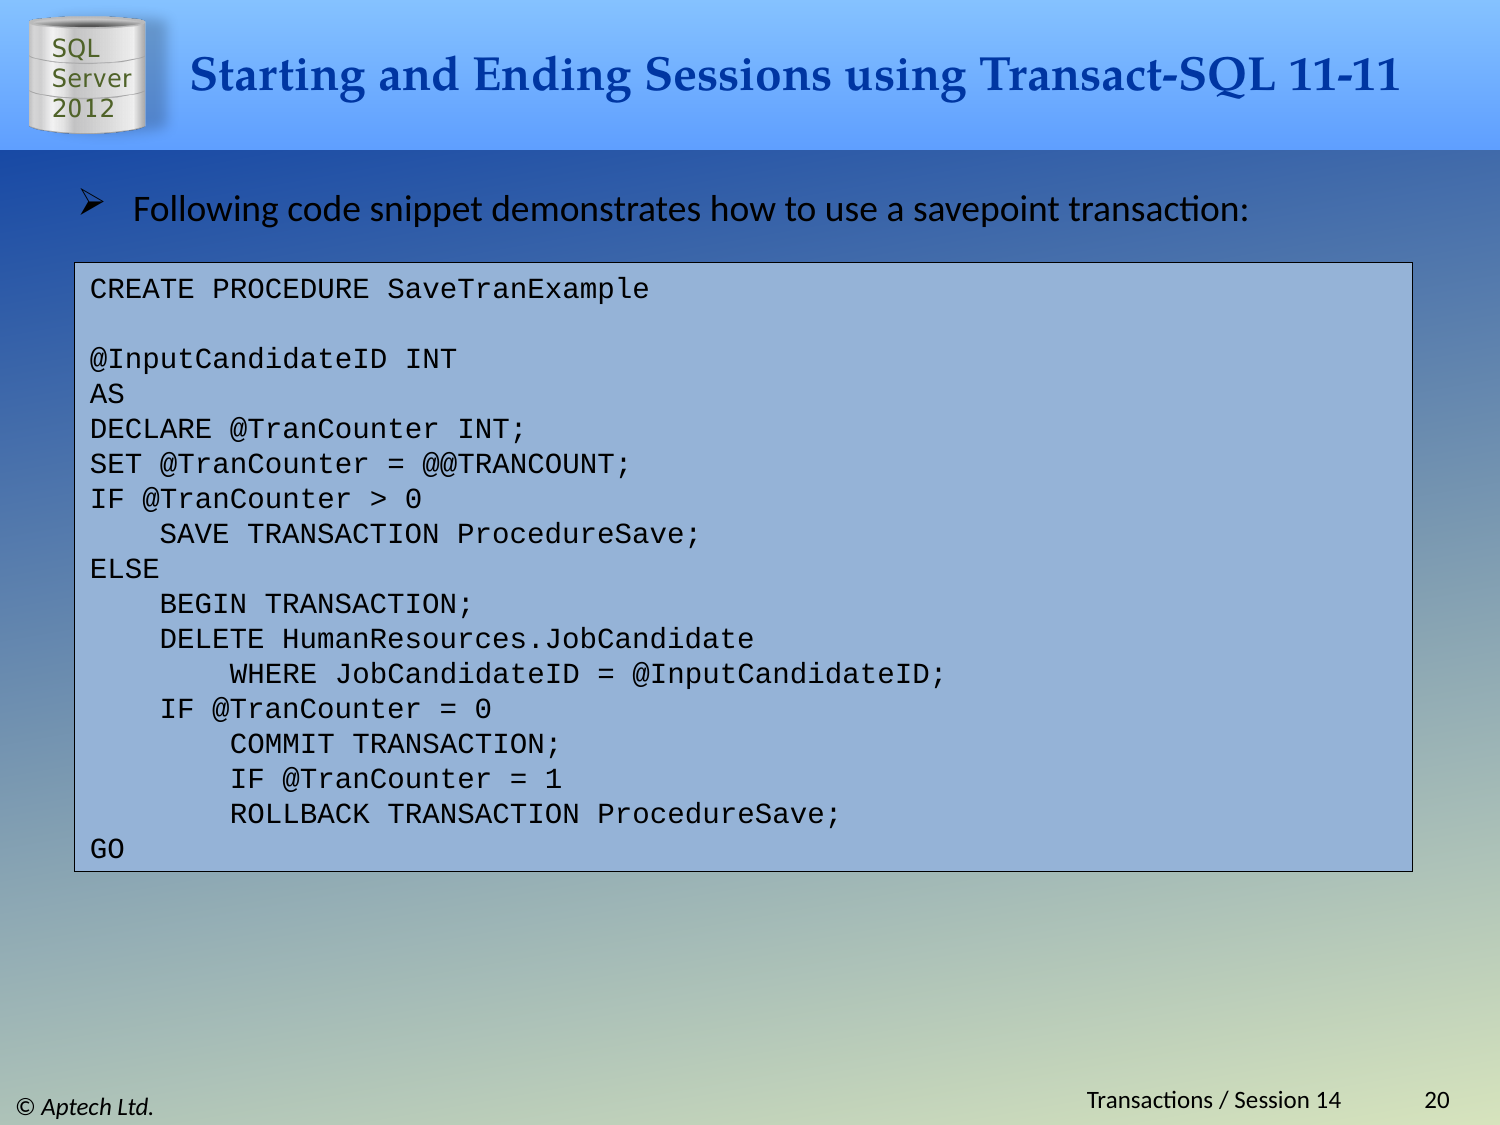

# Starting and Ending Sessions using Transact-SQL 11-11
Following code snippet demonstrates how to use a savepoint transaction:
CREATE PROCEDURE SaveTranExample

@InputCandidateID INT
AS
DECLARE @TranCounter INT;
SET @TranCounter = @@TRANCOUNT;
IF @TranCounter > 0
    SAVE TRANSACTION ProcedureSave;
ELSE
    BEGIN TRANSACTION;
    DELETE HumanResources.JobCandidate
        WHERE JobCandidateID = @InputCandidateID;
    IF @TranCounter = 0
        COMMIT TRANSACTION;
        IF @TranCounter = 1
        ROLLBACK TRANSACTION ProcedureSave;
GO
Transactions / Session 14
20